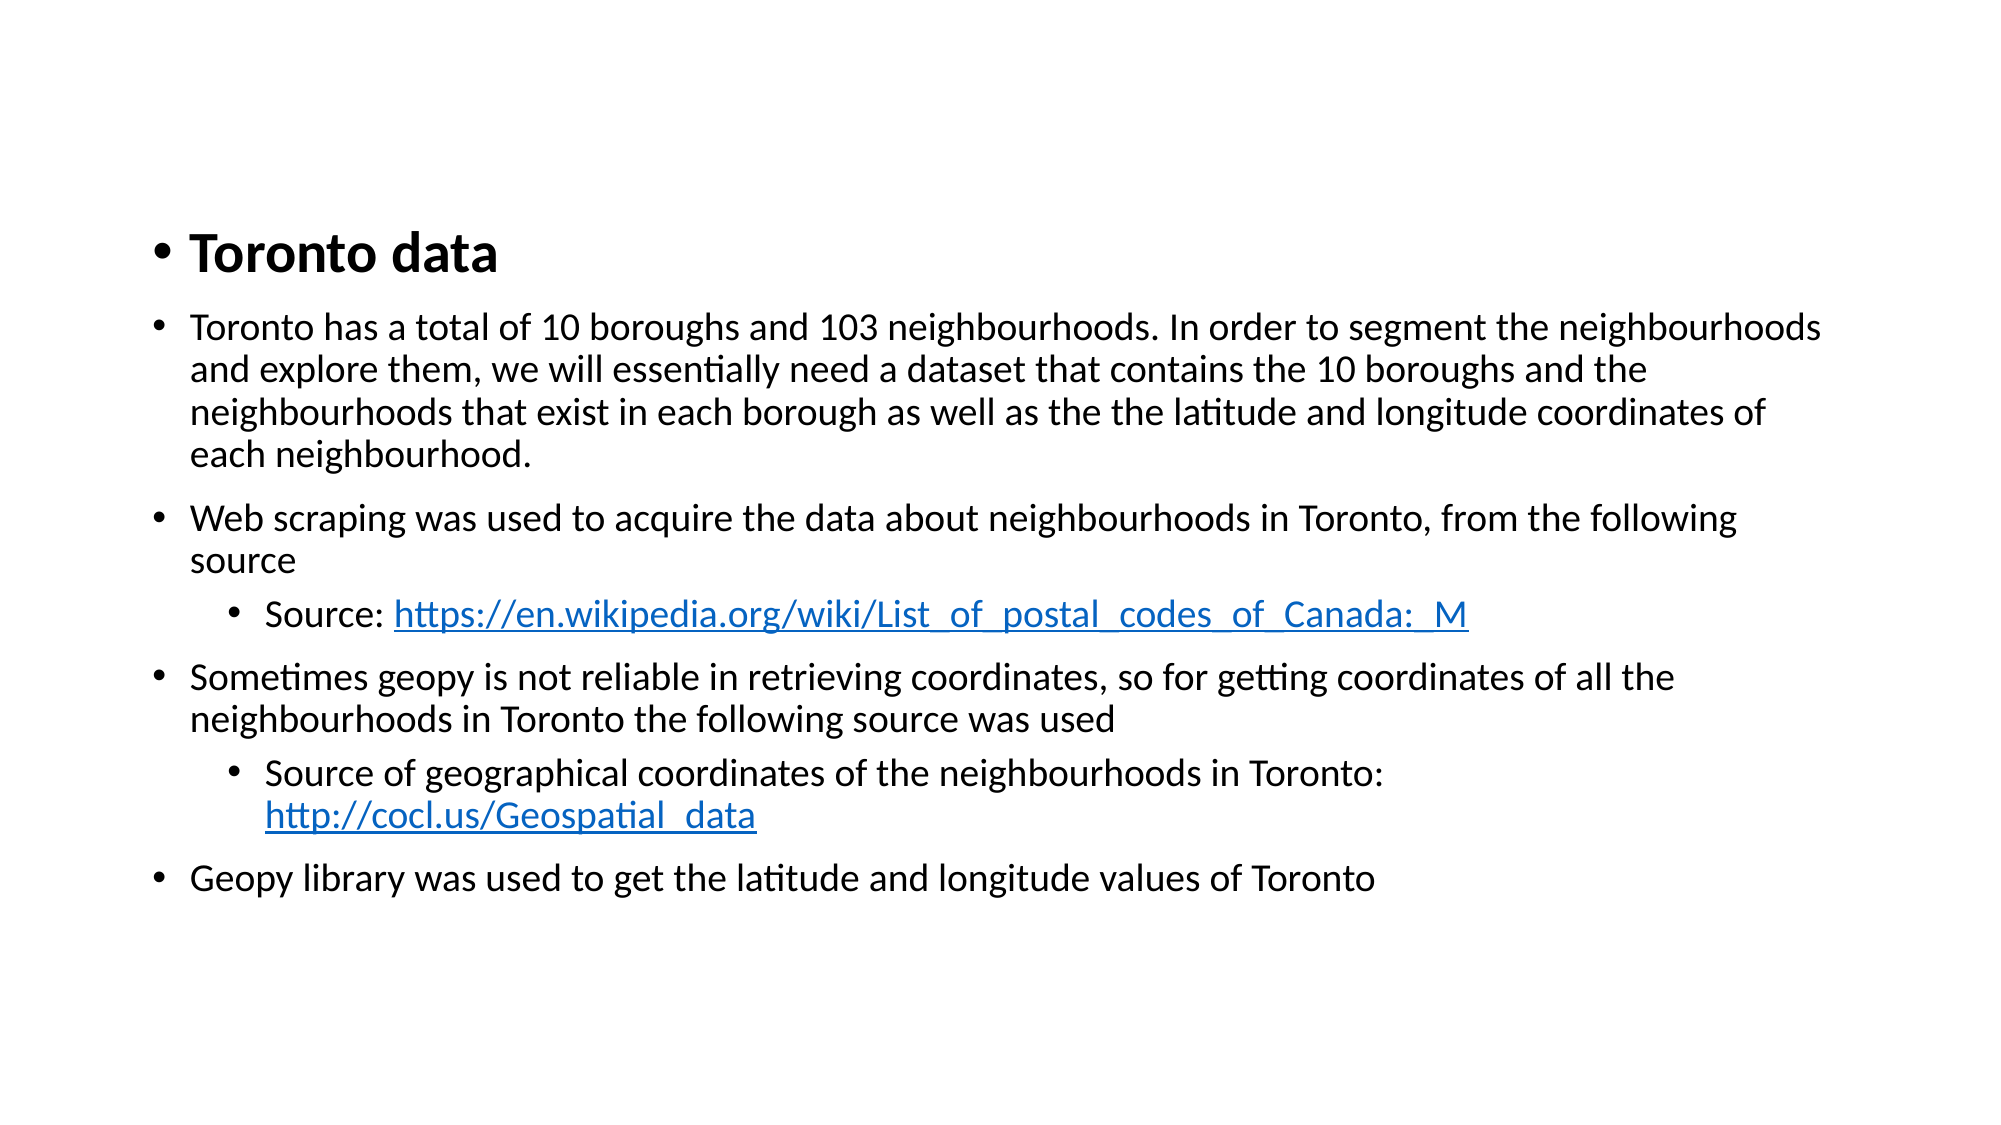

#
Toronto data
Toronto has a total of 10 boroughs and 103 neighbourhoods. In order to segment the neighbourhoods and explore them, we will essentially need a dataset that contains the 10 boroughs and the neighbourhoods that exist in each borough as well as the the latitude and longitude coordinates of each neighbourhood.
Web scraping was used to acquire the data about neighbourhoods in Toronto, from the following source
Source: https://en.wikipedia.org/wiki/List_of_postal_codes_of_Canada:_M
Sometimes geopy is not reliable in retrieving coordinates, so for getting coordinates of all the neighbourhoods in Toronto the following source was used
Source of geographical coordinates of the neighbourhoods in Toronto: http://cocl.us/Geospatial_data
Geopy library was used to get the latitude and longitude values of Toronto